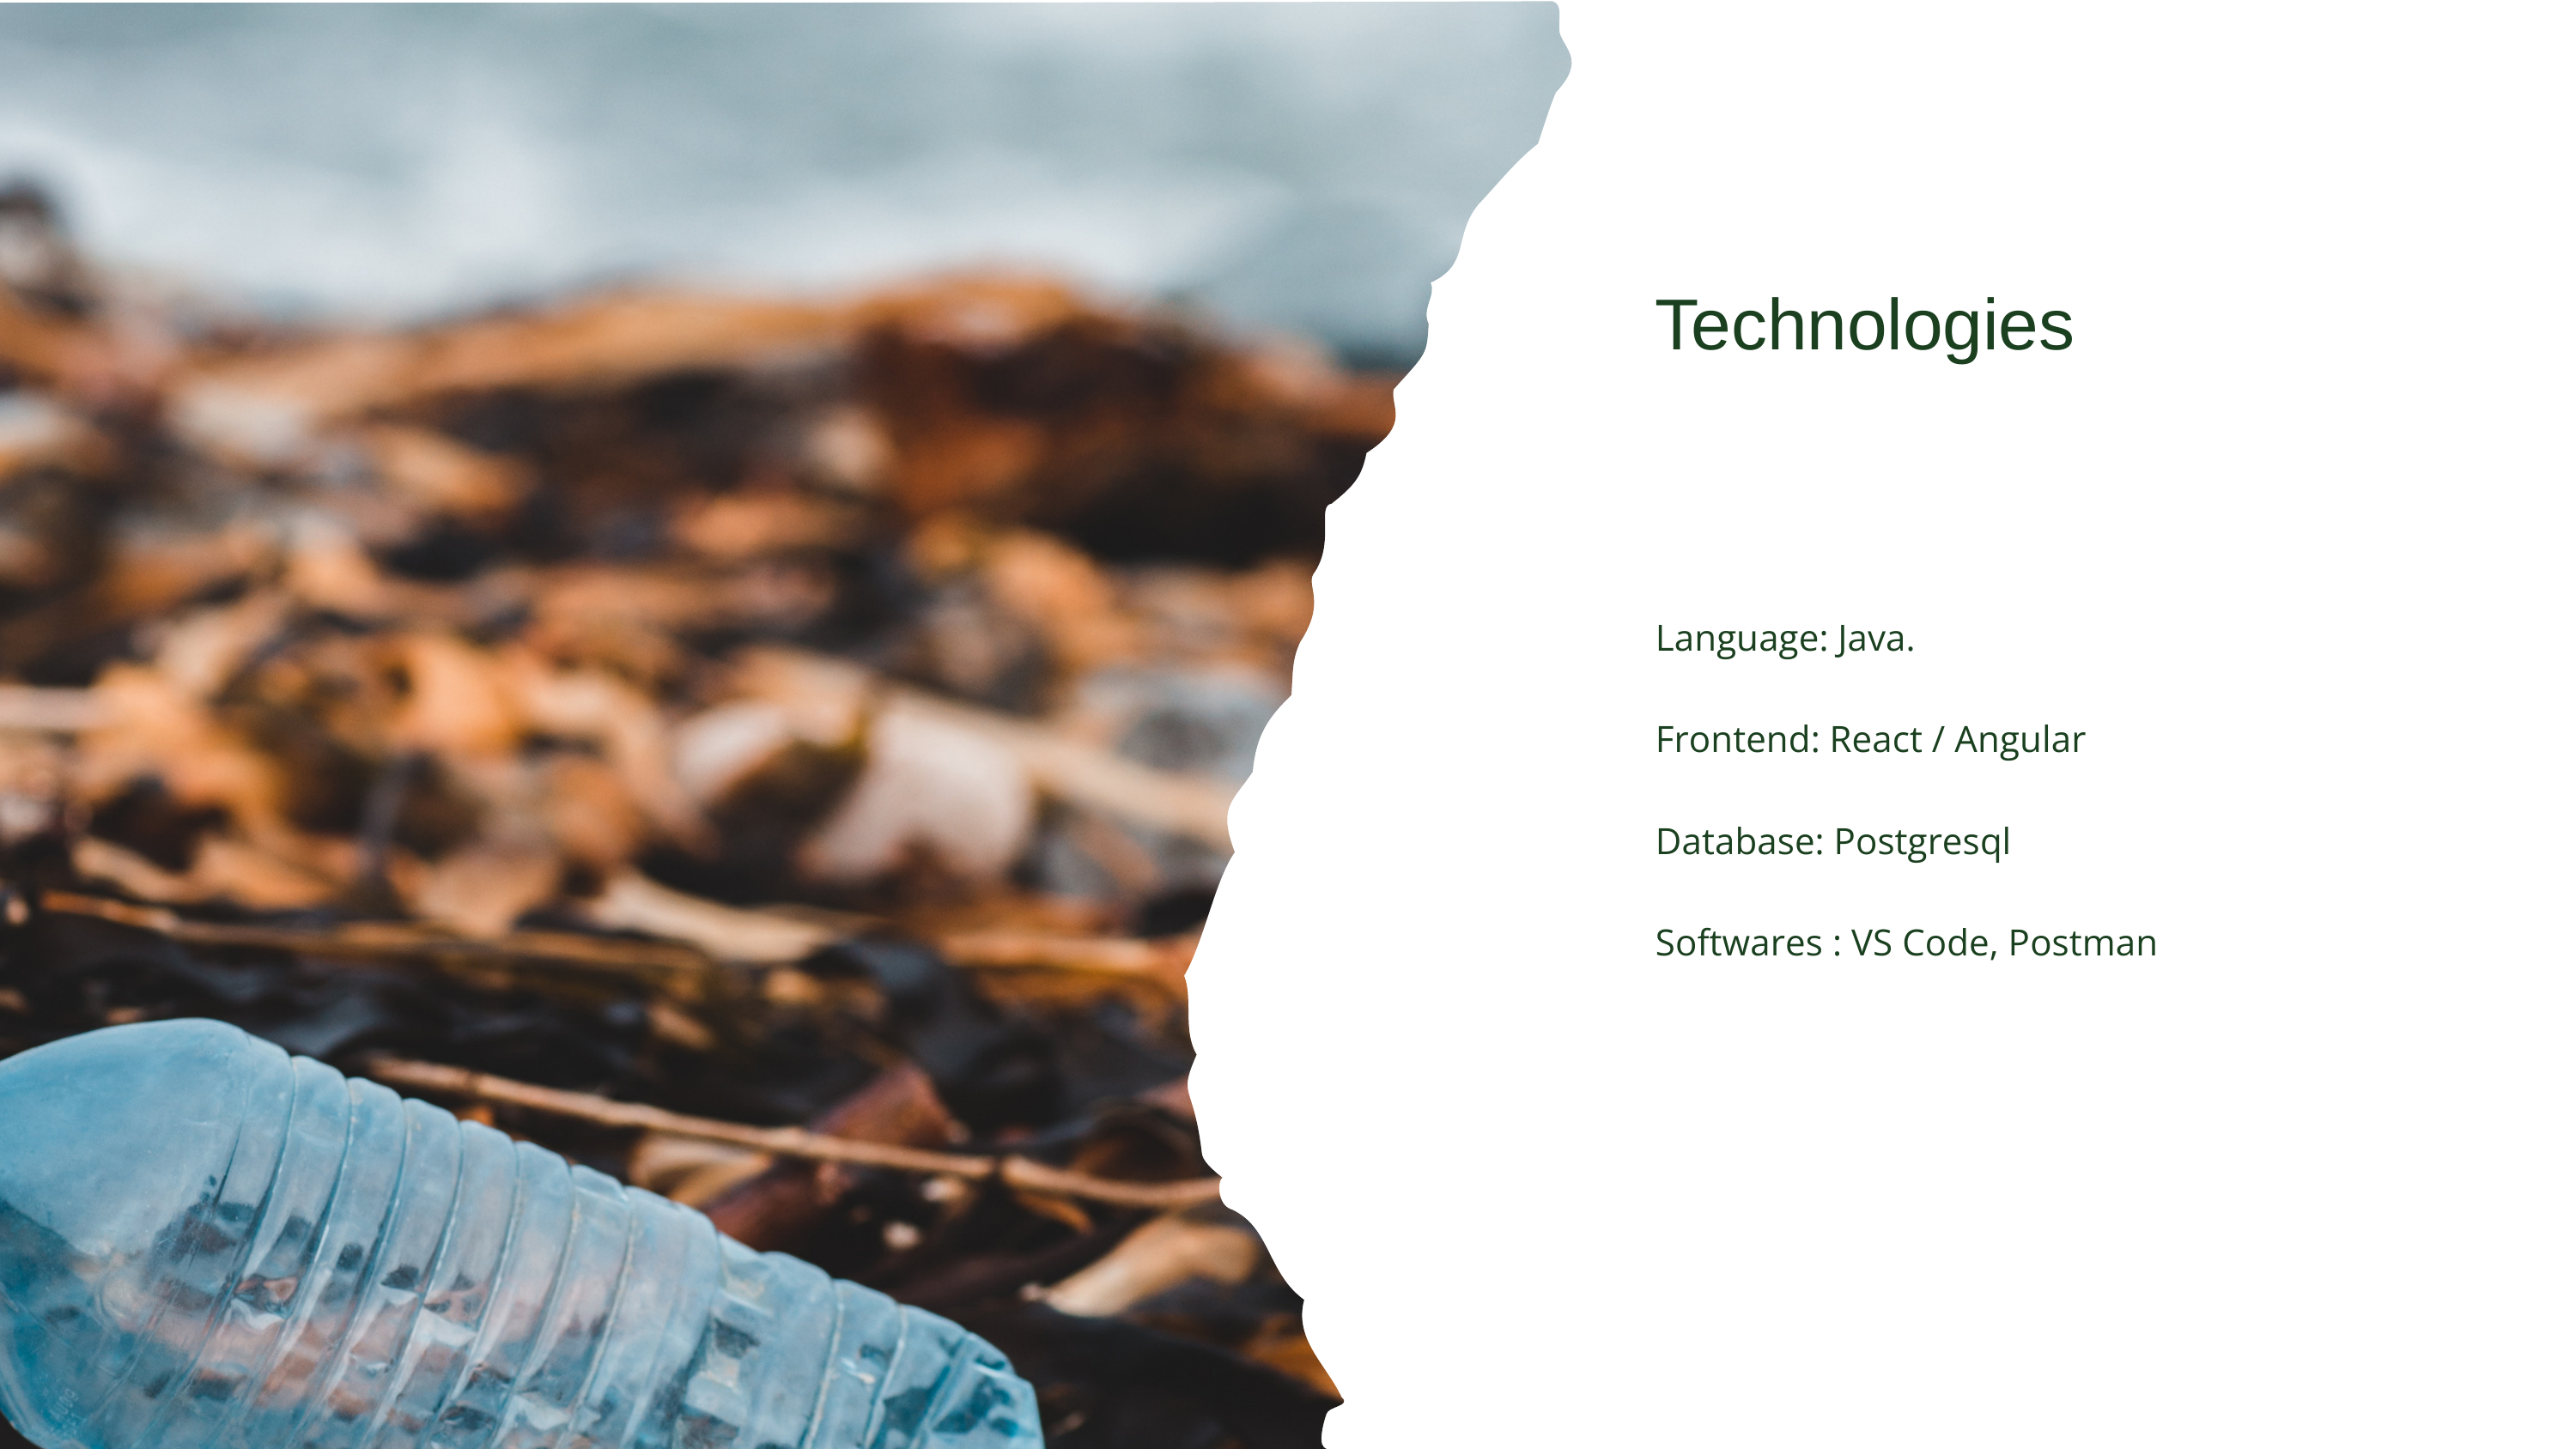

Technologies
Language: Java.

Frontend: React / Angular

Database: Postgresql

Softwares : VS Code, Postman